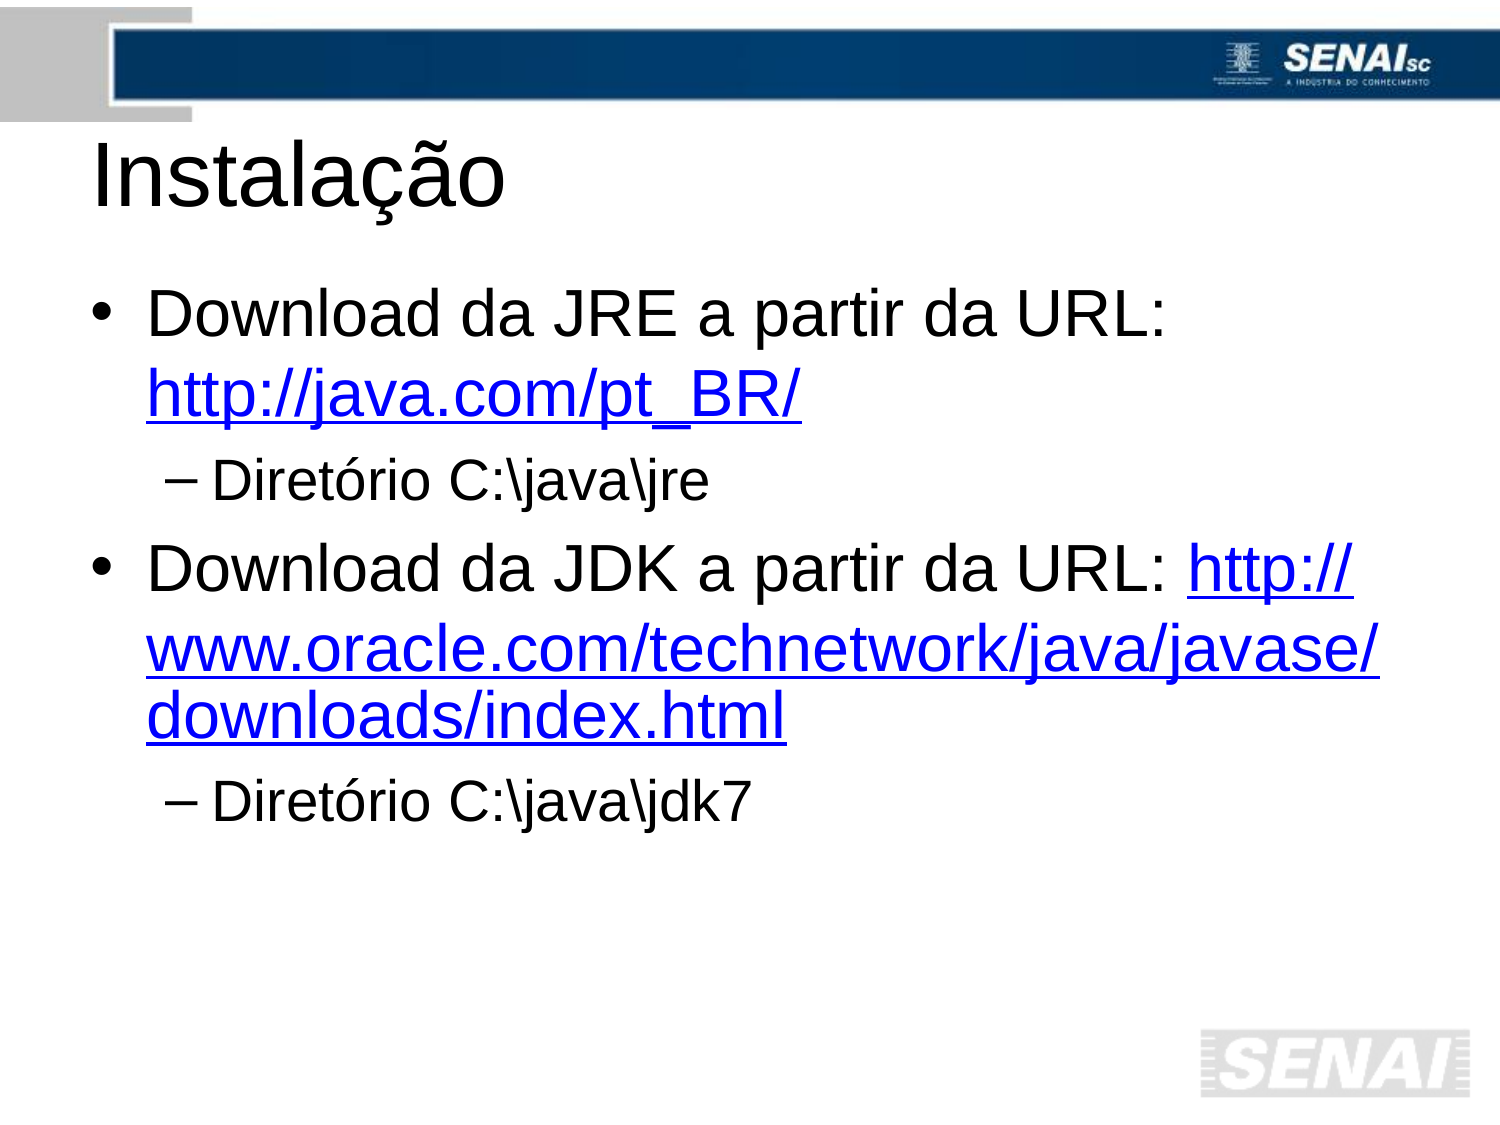

# Instalação
Download da JRE a partir da URL: http://java.com/pt_BR/
Diretório C:\java\jre
Download da JDK a partir da URL: http://www.oracle.com/technetwork/java/javase/downloads/index.html
Diretório C:\java\jdk7